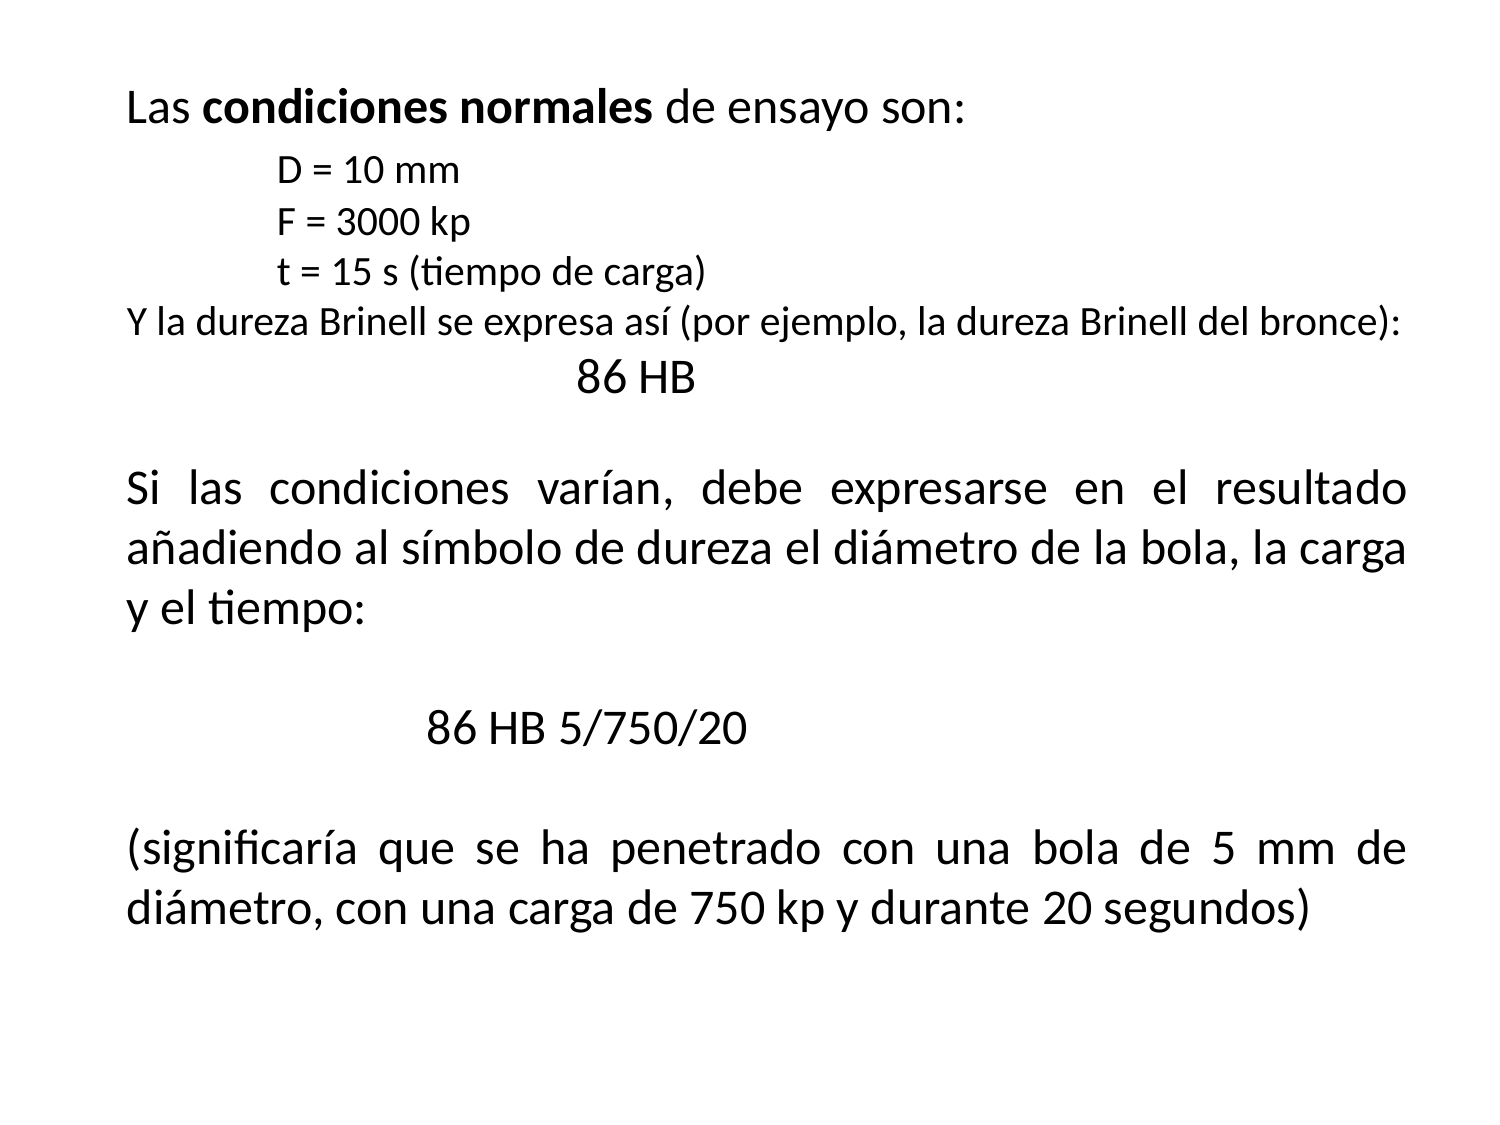

Las condiciones normales de ensayo son:
	D = 10 mm
	F = 3000 kp
	t = 15 s (tiempo de carga)
Y la dureza Brinell se expresa así (por ejemplo, la dureza Brinell del bronce):
			86 HB
Si las condiciones varían, debe expresarse en el resultado añadiendo al símbolo de dureza el diámetro de la bola, la carga y el tiempo:

		86 HB 5/750/20

(significaría que se ha penetrado con una bola de 5 mm de diámetro, con una carga de 750 kp y durante 20 segundos)